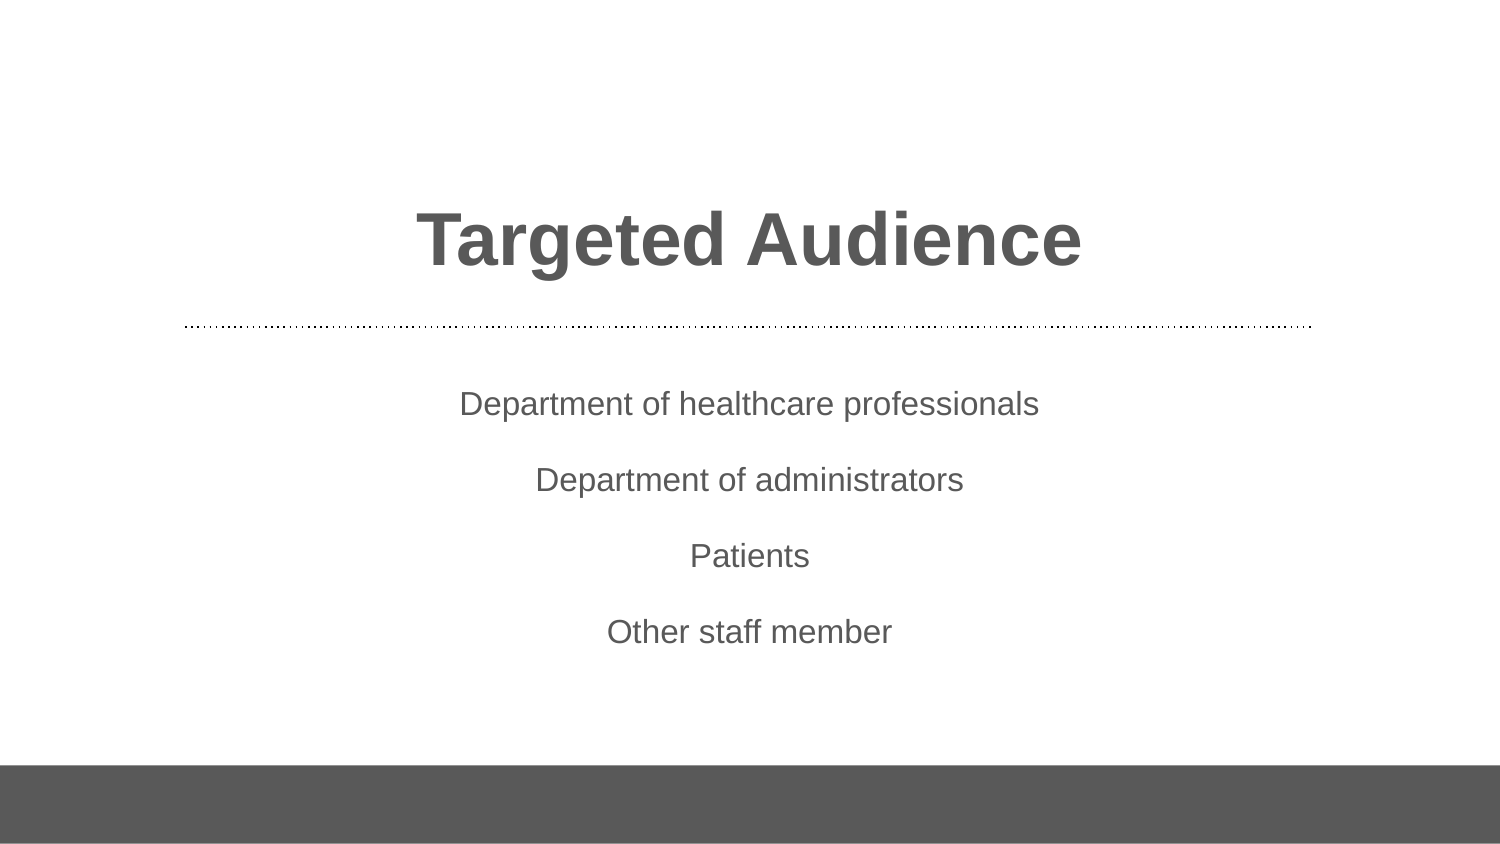

# Targeted Audience
Department of healthcare professionals
Department of administrators
Patients
Other staff member